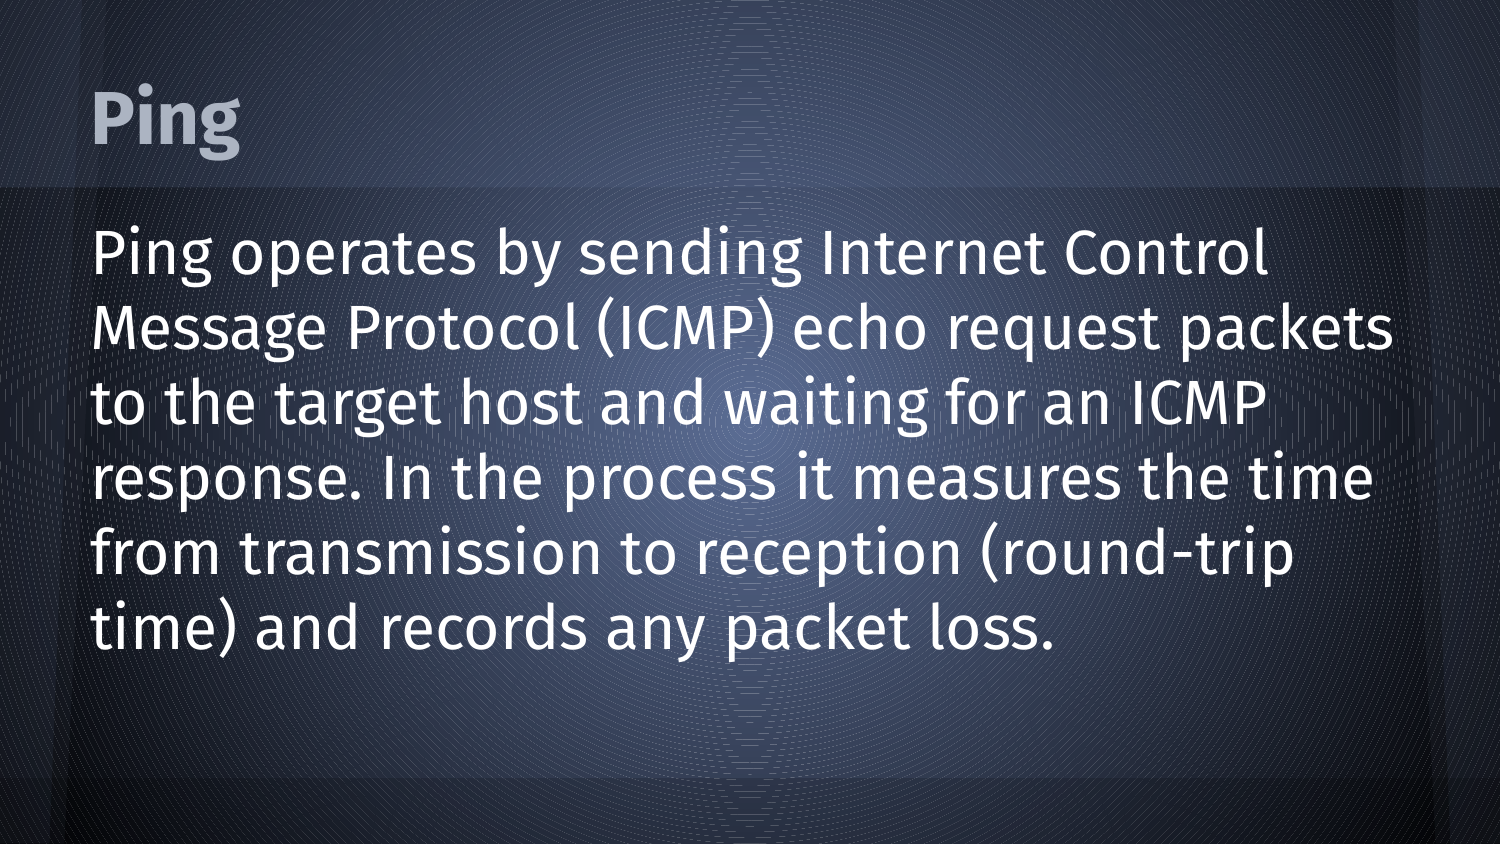

# Ping
Ping operates by sending Internet Control Message Protocol (ICMP) echo request packets to the target host and waiting for an ICMP response. In the process it measures the time from transmission to reception (round-trip time) and records any packet loss.